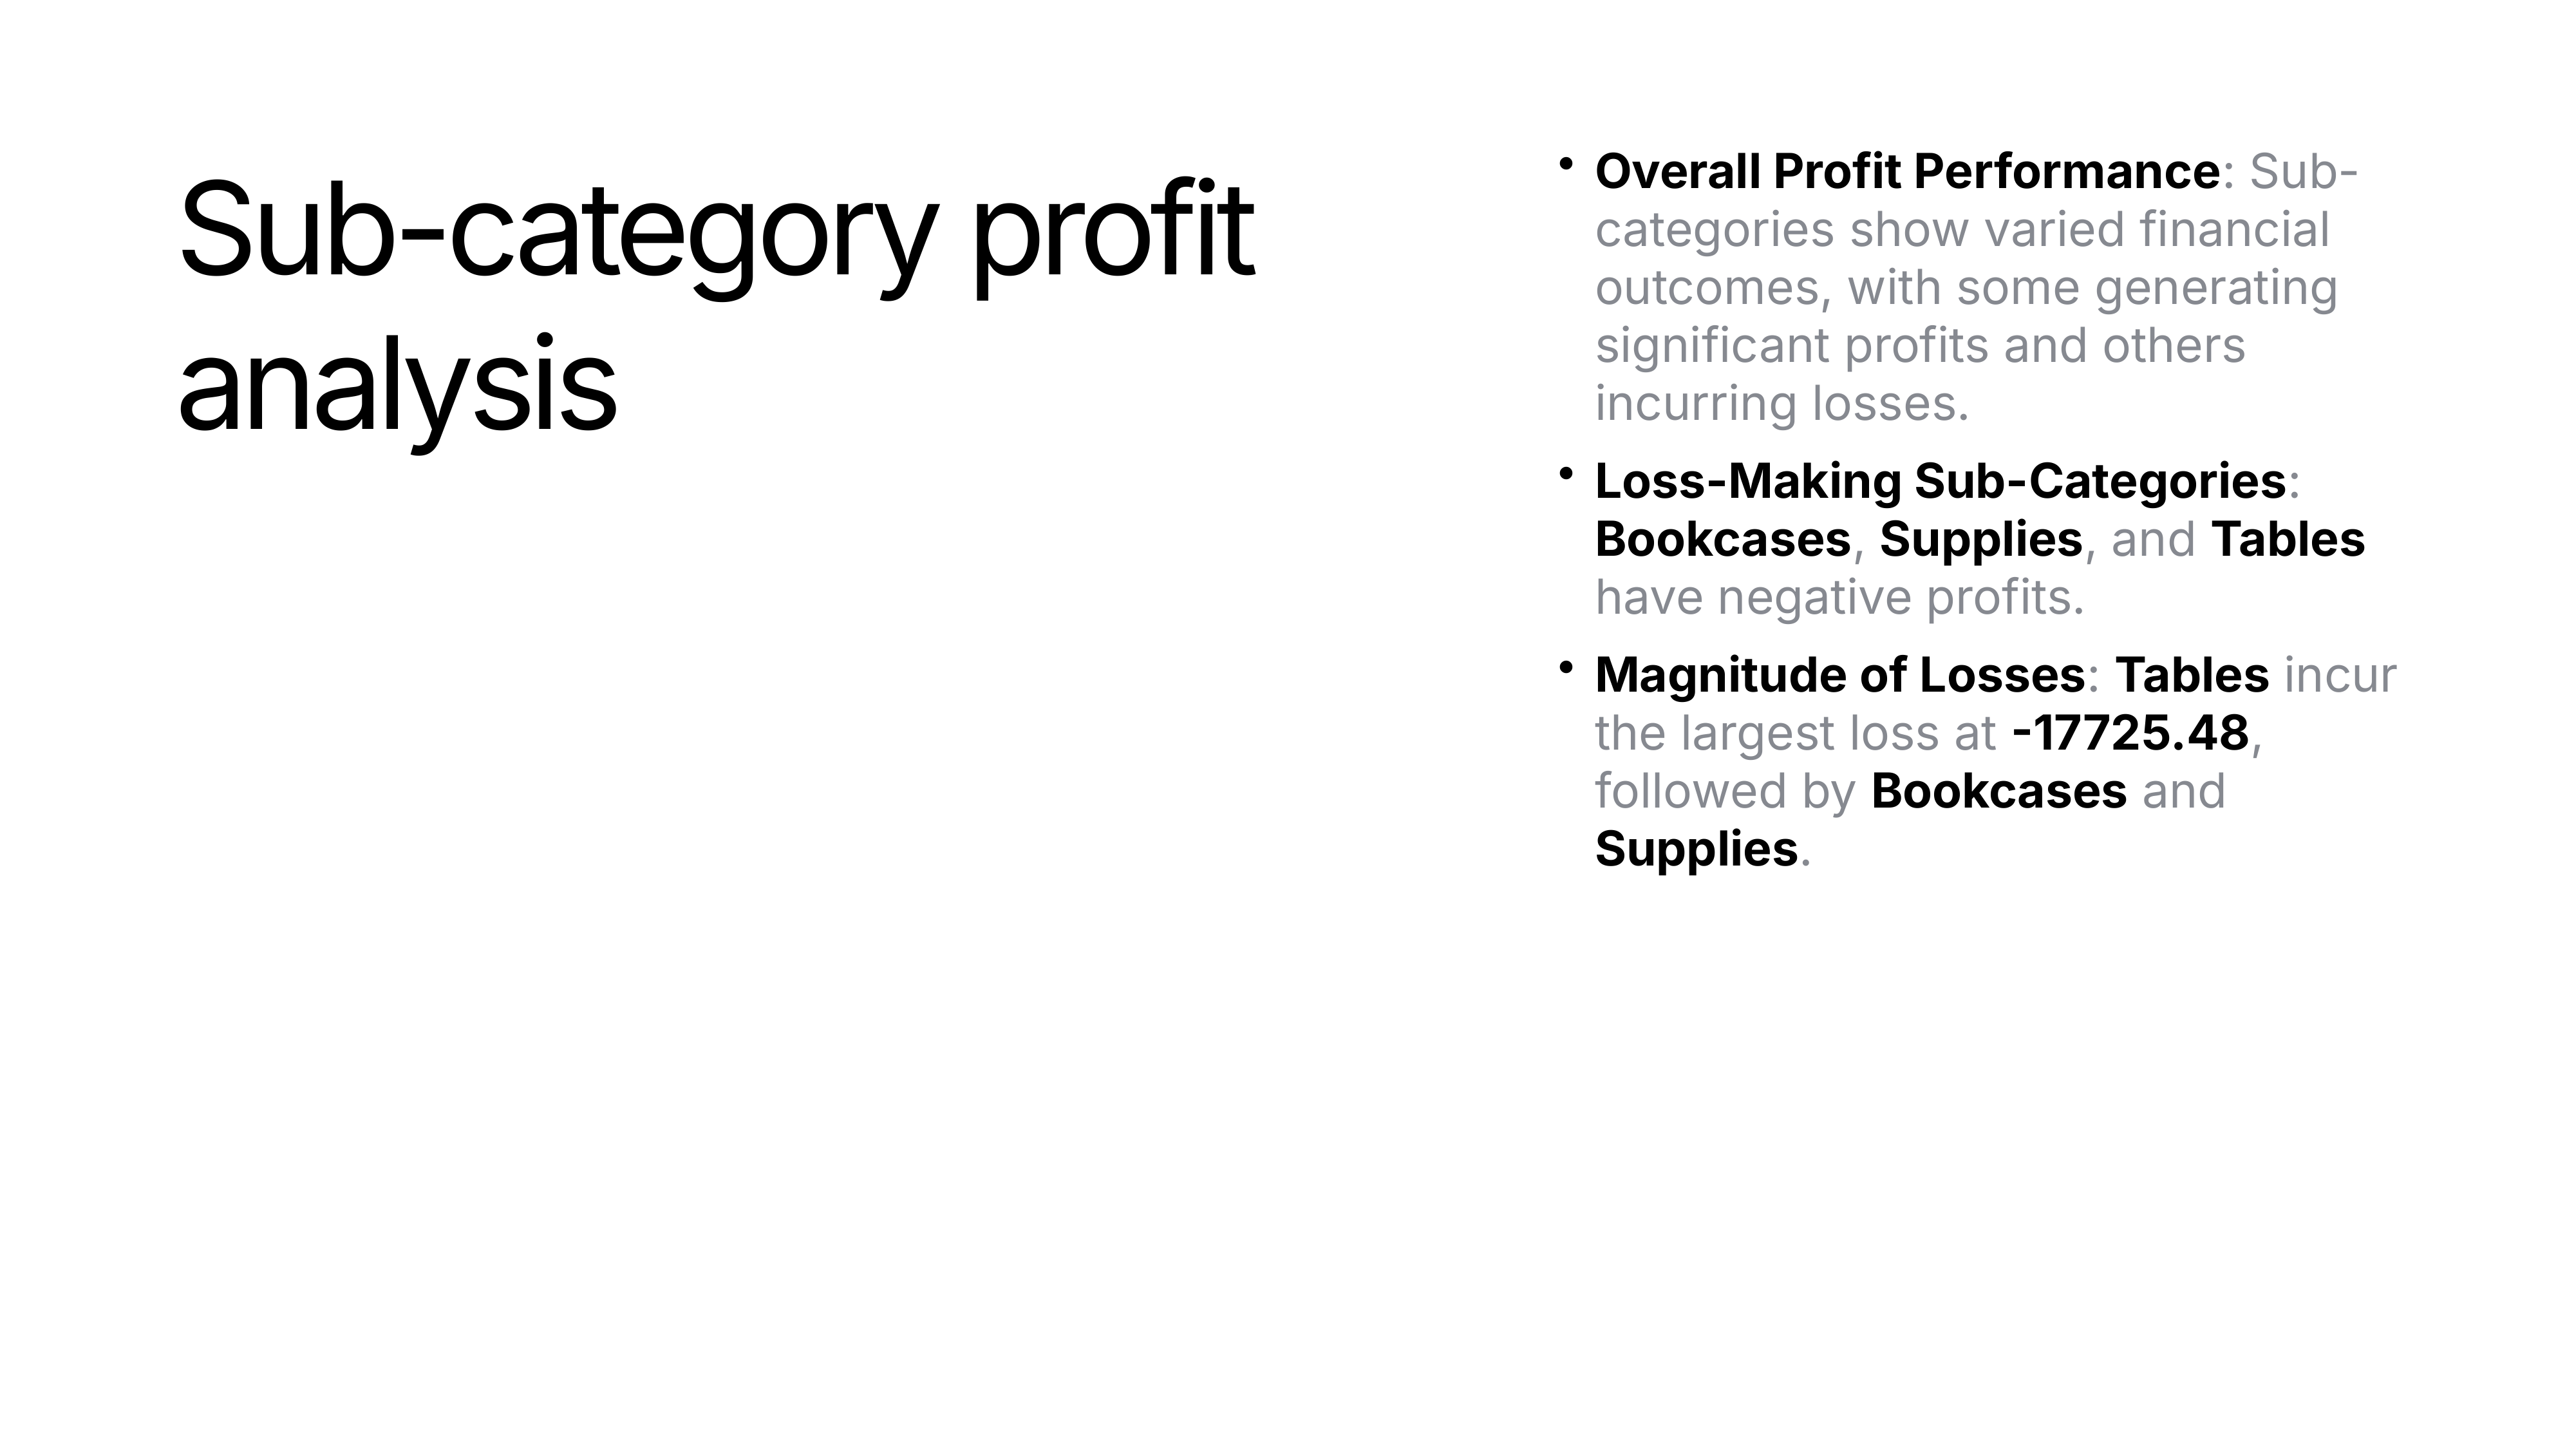

Overall Profit Performance: Sub-categories show varied financial outcomes, with some generating significant profits and others incurring losses.
Loss-Making Sub-Categories: Bookcases, Supplies, and Tables have negative profits.
Magnitude of Losses: Tables incur the largest loss at -17725.48, followed by Bookcases and Supplies.
Sub-category profit analysis